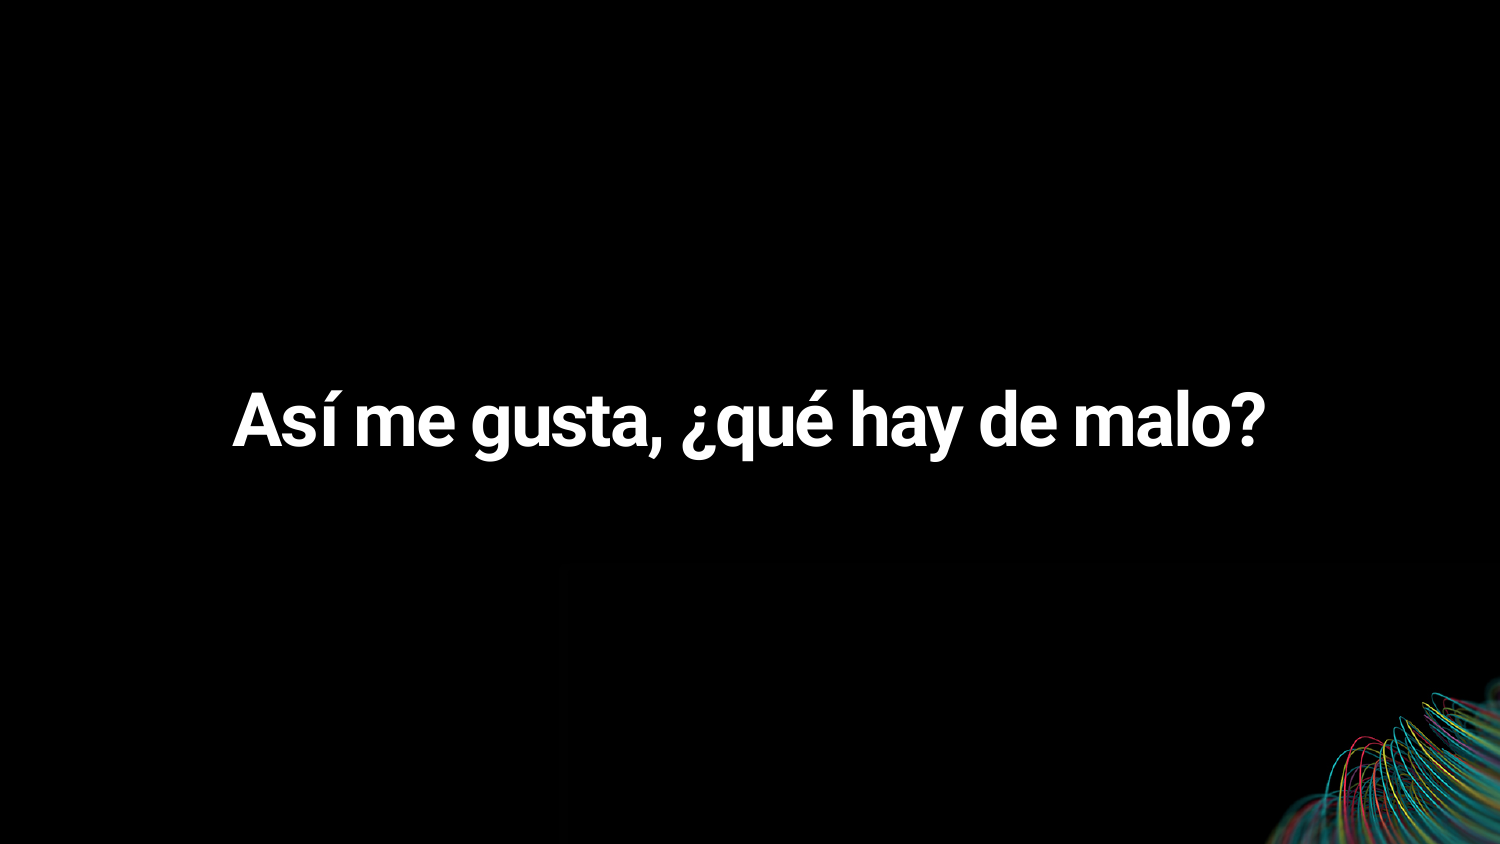

# Así me gusta, ¿qué hay de malo?